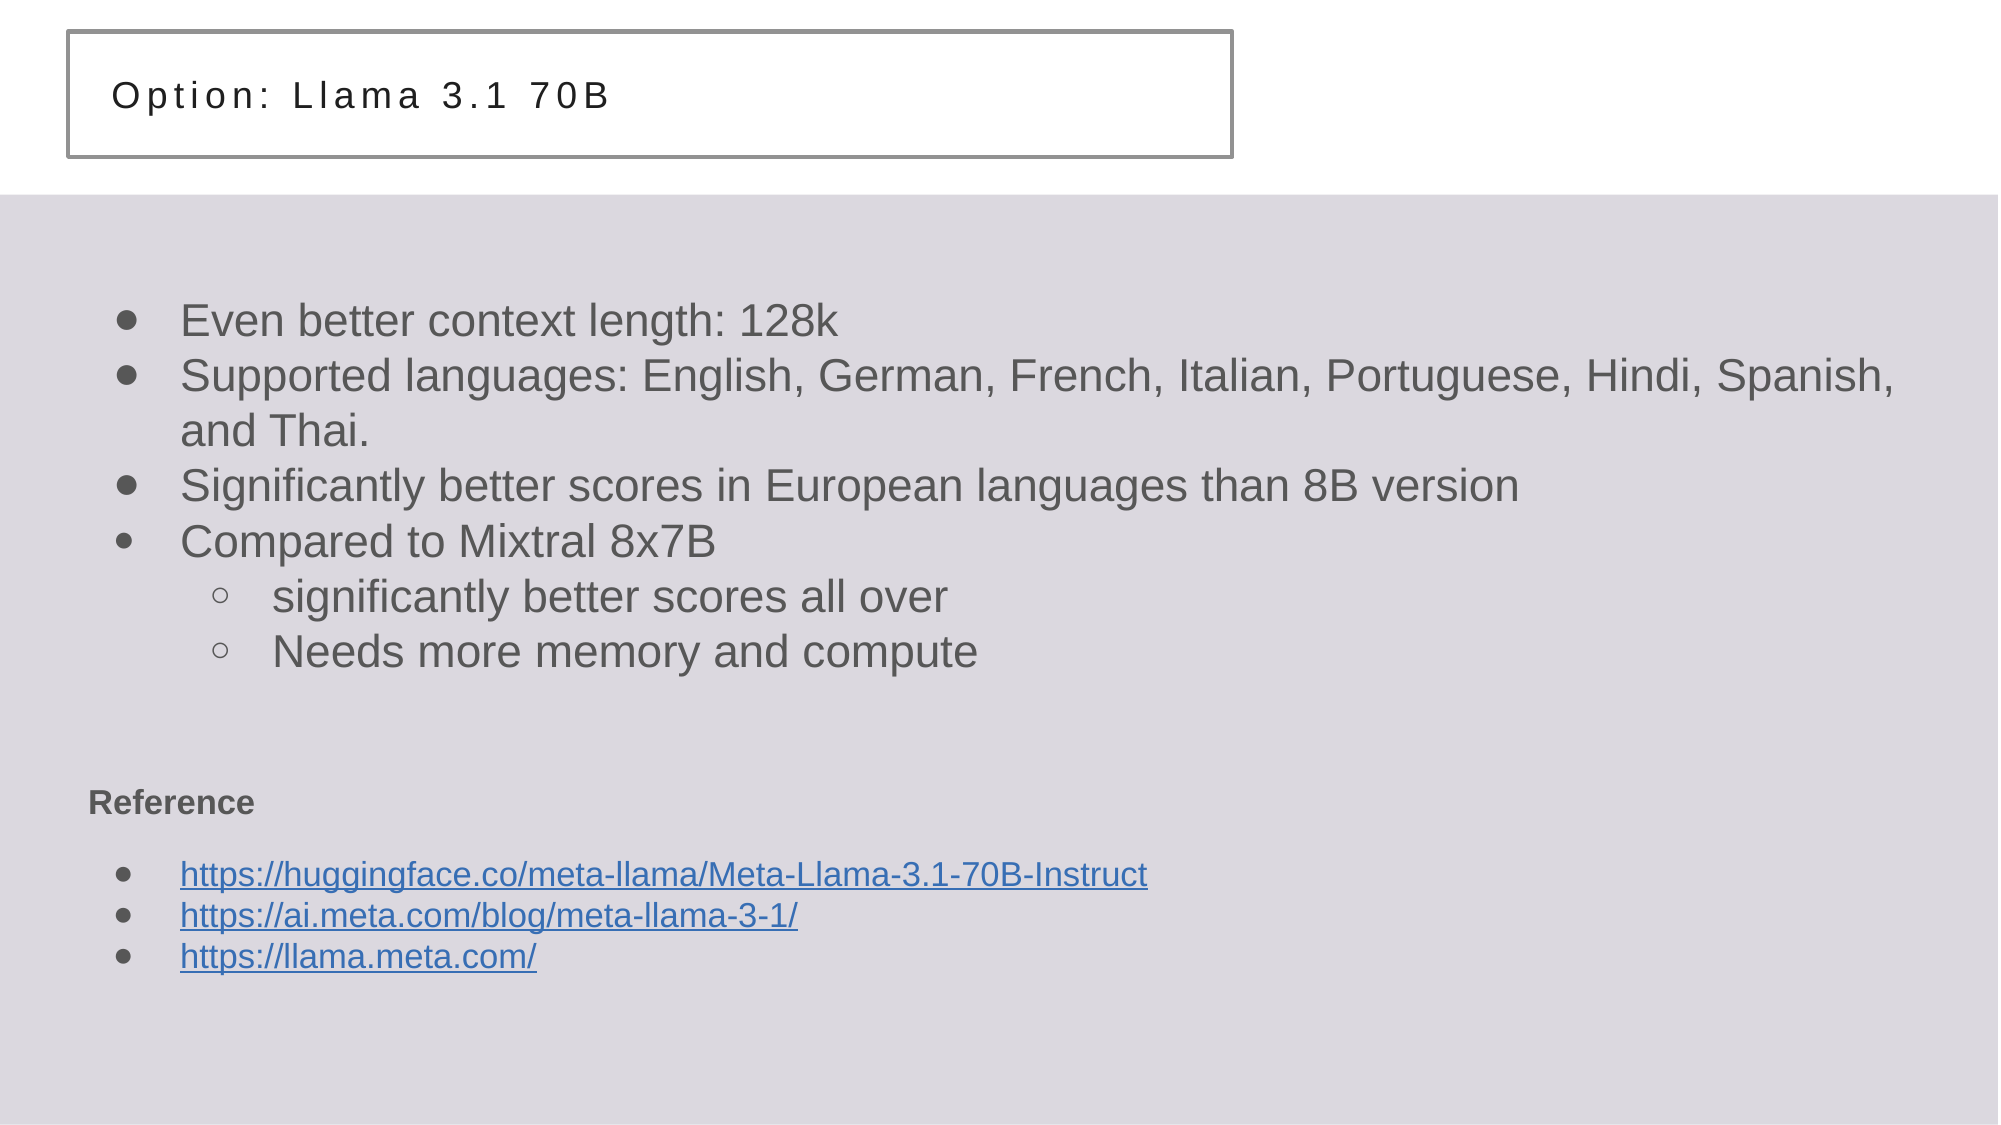

# Option: Llama 3.1 70B
Even better context length: 128k
Supported languages: English, German, French, Italian, Portuguese, Hindi, Spanish, and Thai.
Significantly better scores in European languages than 8B version
Compared to Mixtral 8x7B
significantly better scores all over
Needs more memory and compute

Reference
https://huggingface.co/meta-llama/Meta-Llama-3.1-70B-Instruct
https://ai.meta.com/blog/meta-llama-3-1/
https://llama.meta.com/